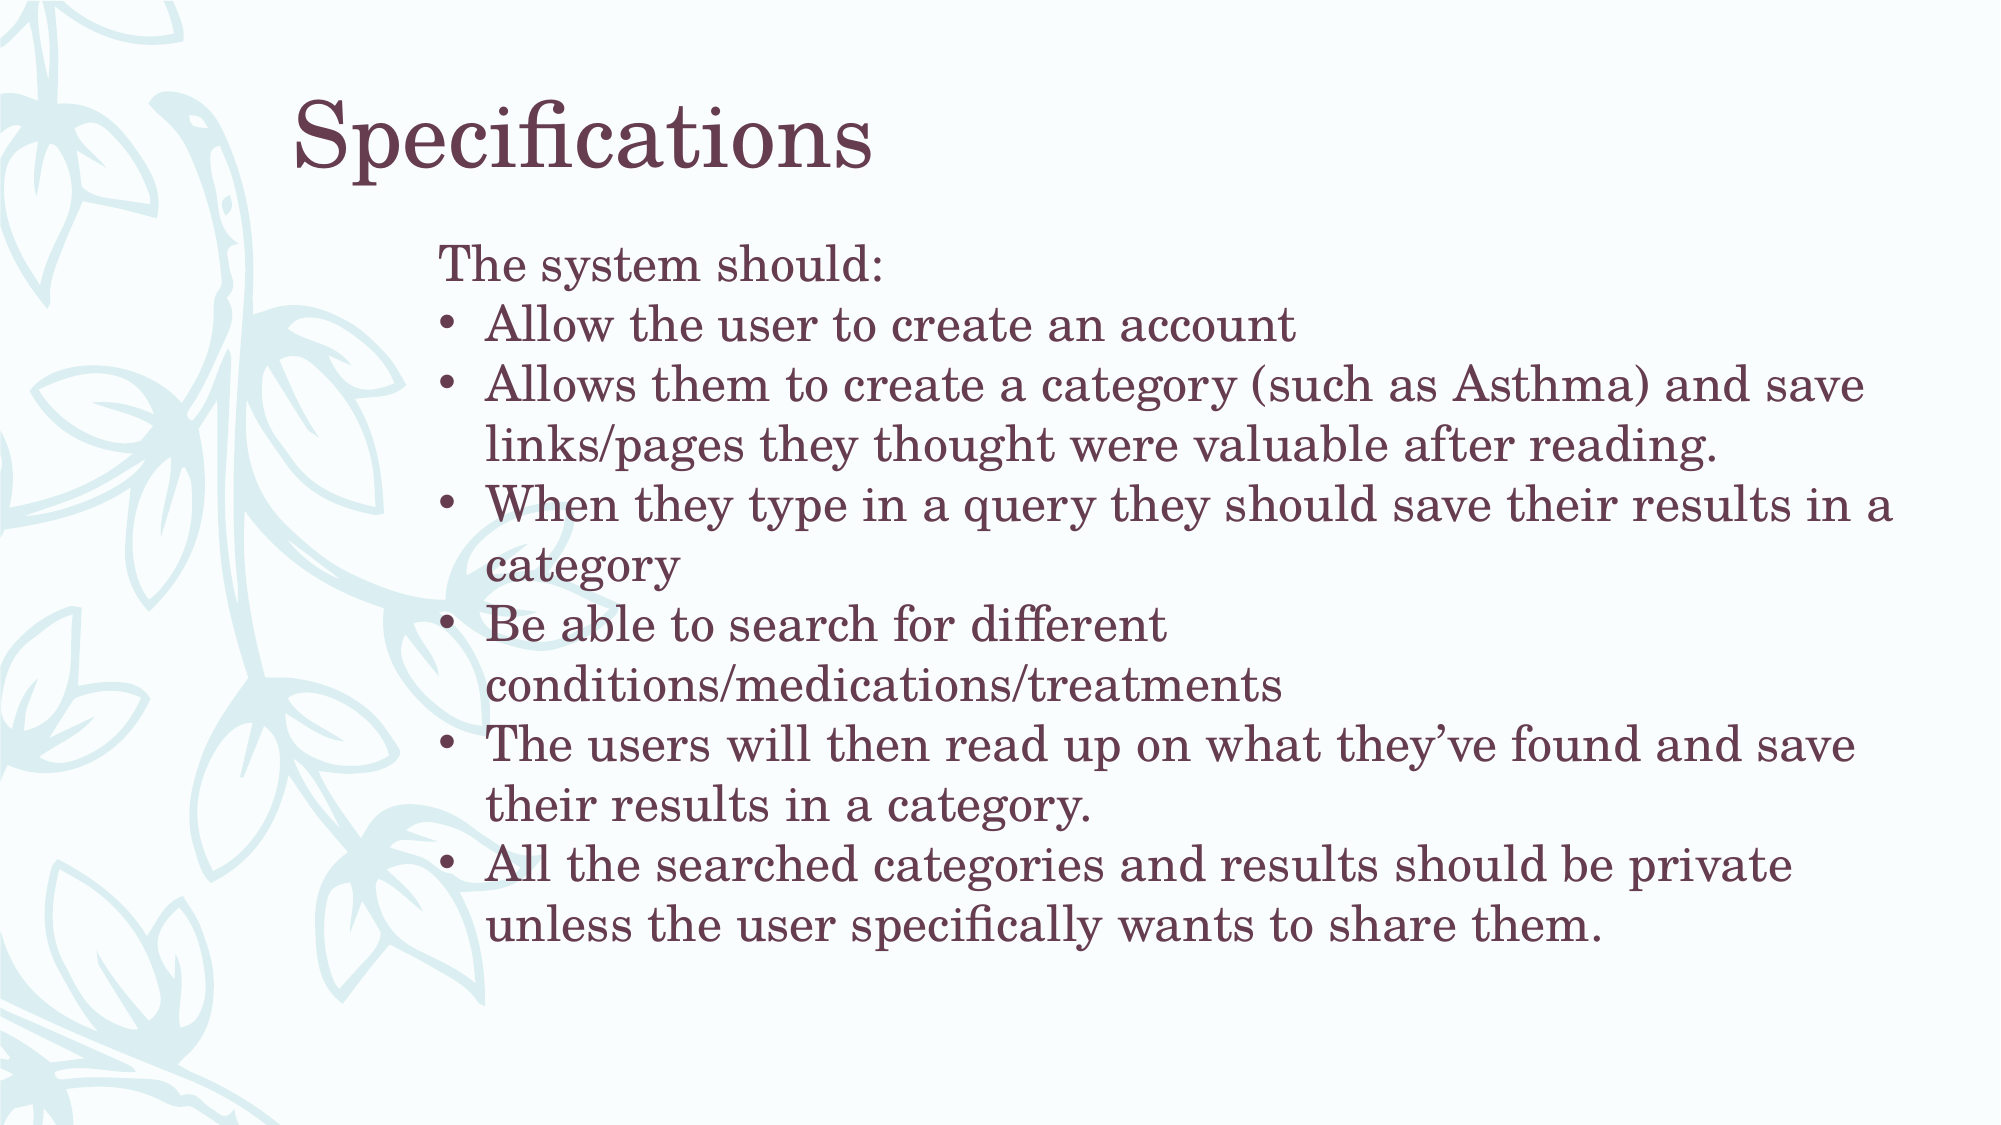

Specifications
The system should:
Allow the user to create an account
Allows them to create a category (such as Asthma) and save links/pages they thought were valuable after reading.
When they type in a query they should save their results in a category
Be able to search for different conditions/medications/treatments
The users will then read up on what they’ve found and save their results in a category.
All the searched categories and results should be private unless the user specifically wants to share them.